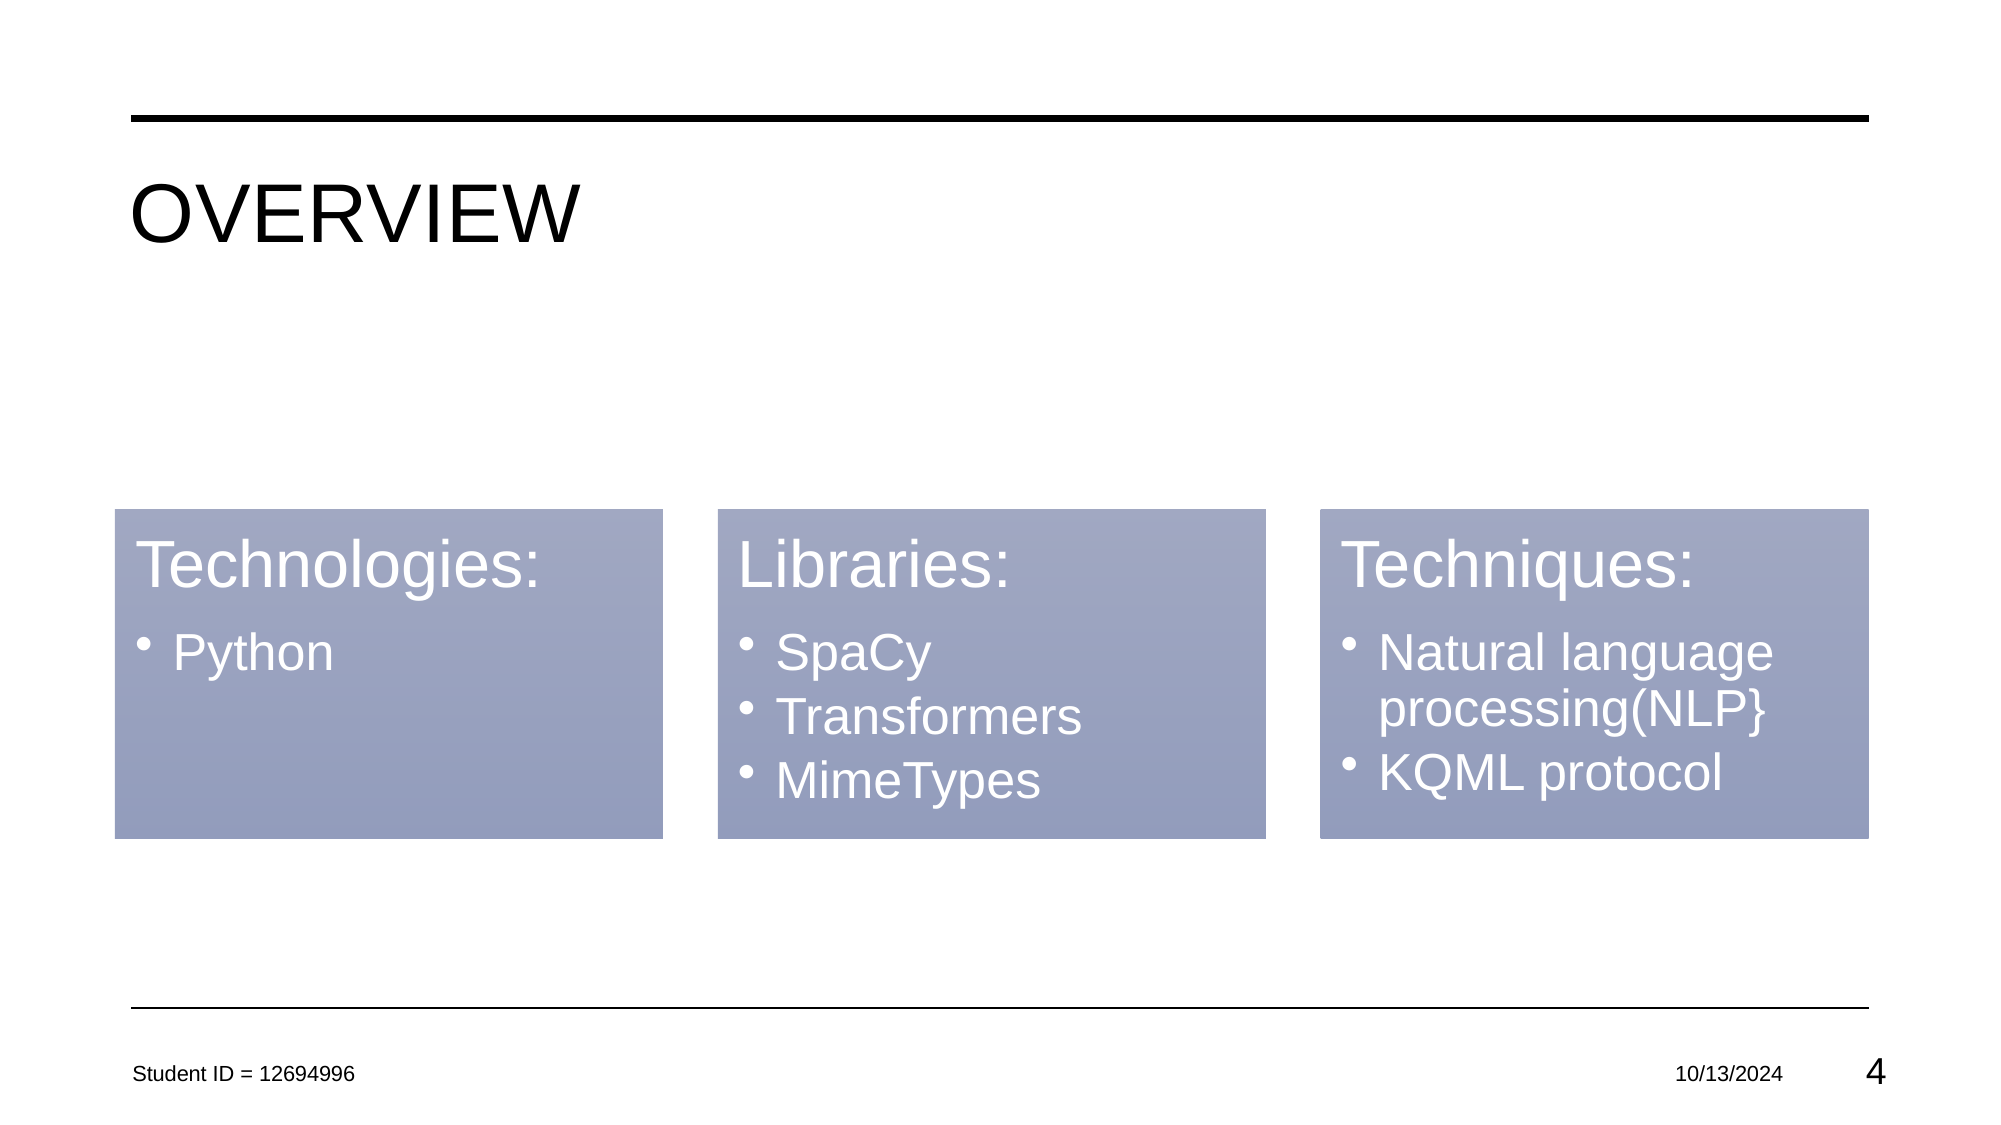

# overview

Technologies:
Python
Libraries:
SpaCy
Transformers
MimeTypes
Techniques:
Natural language processing(NLP}
KQML protocol
Student ID = 12694996
10/13/2024
4